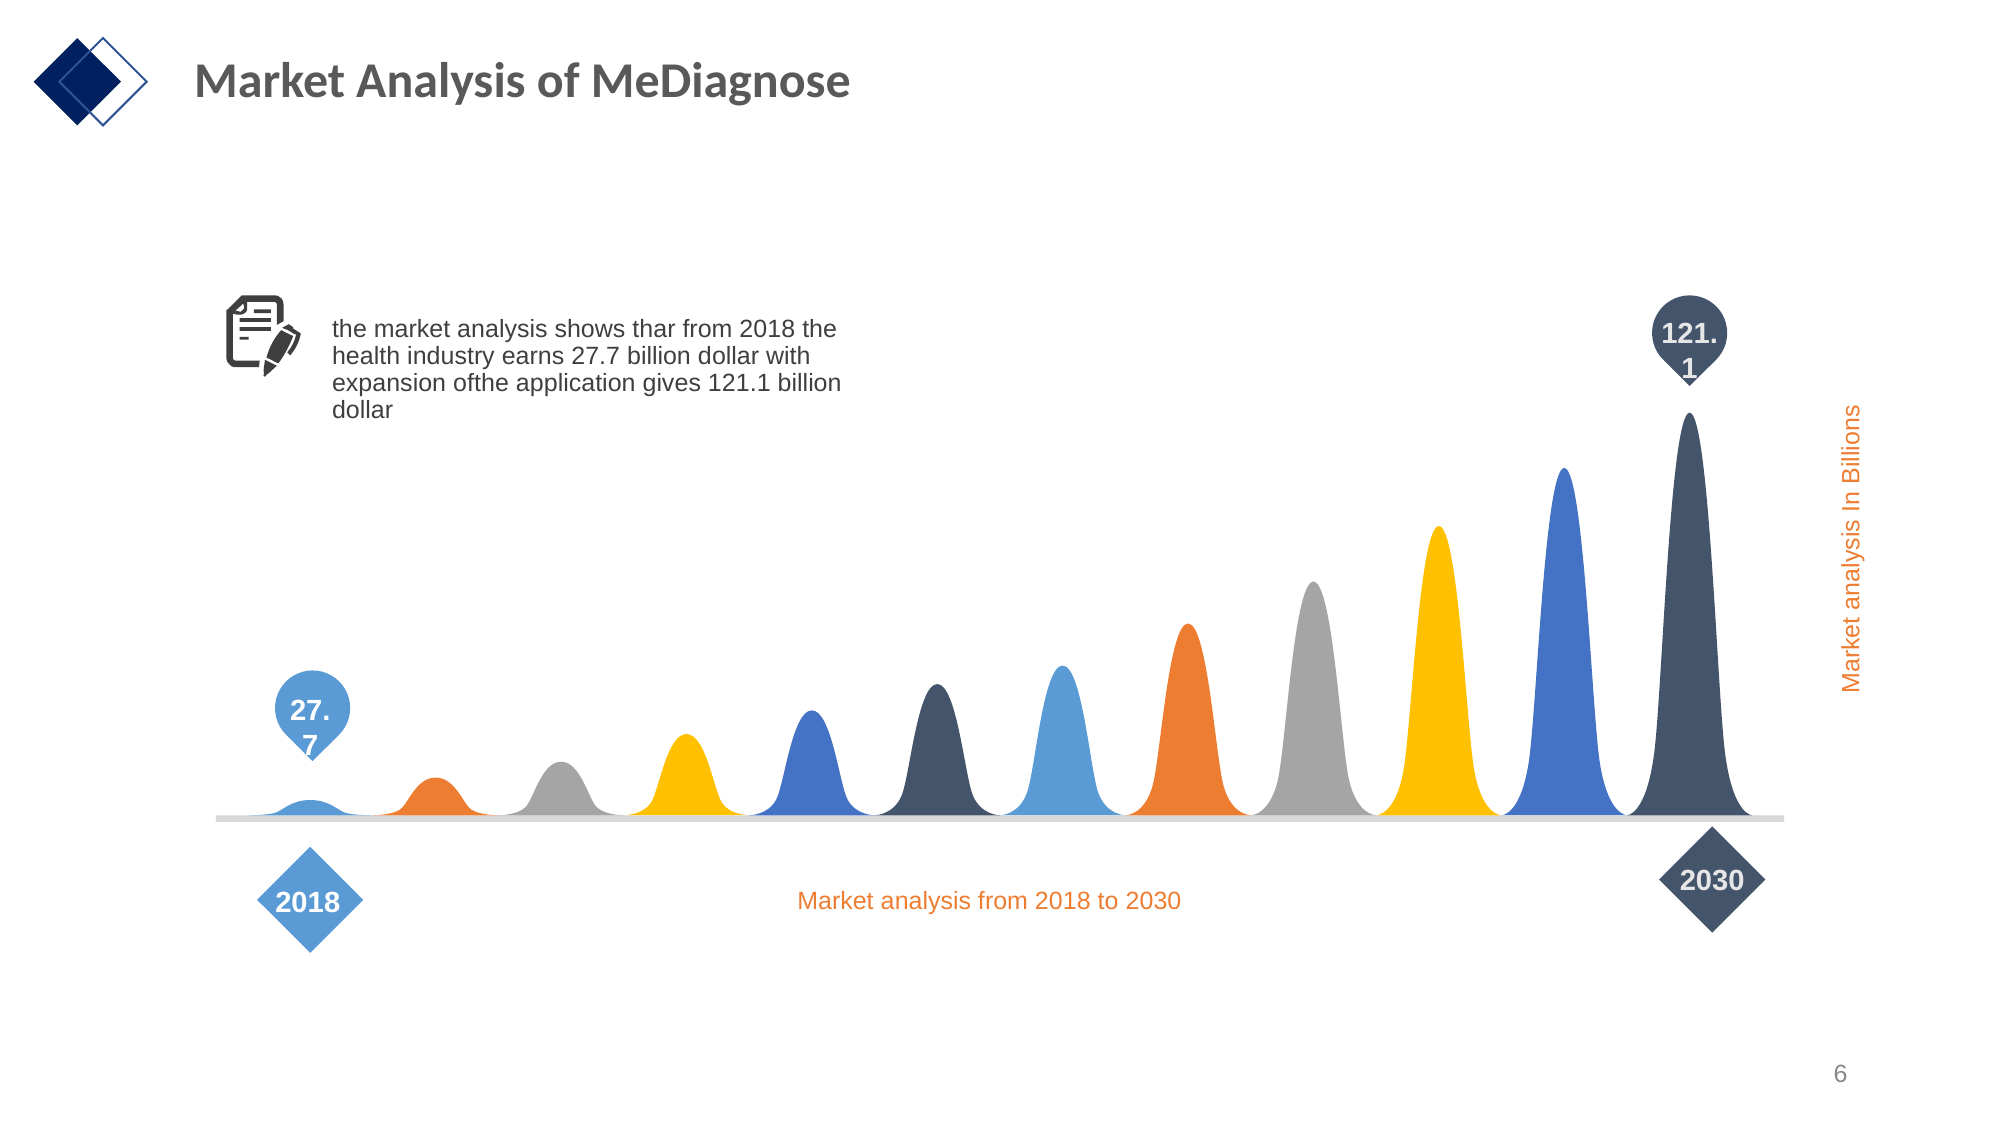

# Market Analysis of MeDiagnose

121.1

the market analysis shows thar from 2018 the health industry earns 27.7 billion dollar with expansion ofthe application gives 121.1 billion dollar

Market analysis In Billions

27.7

2030

2018
Market analysis from 2018 to 2030
6